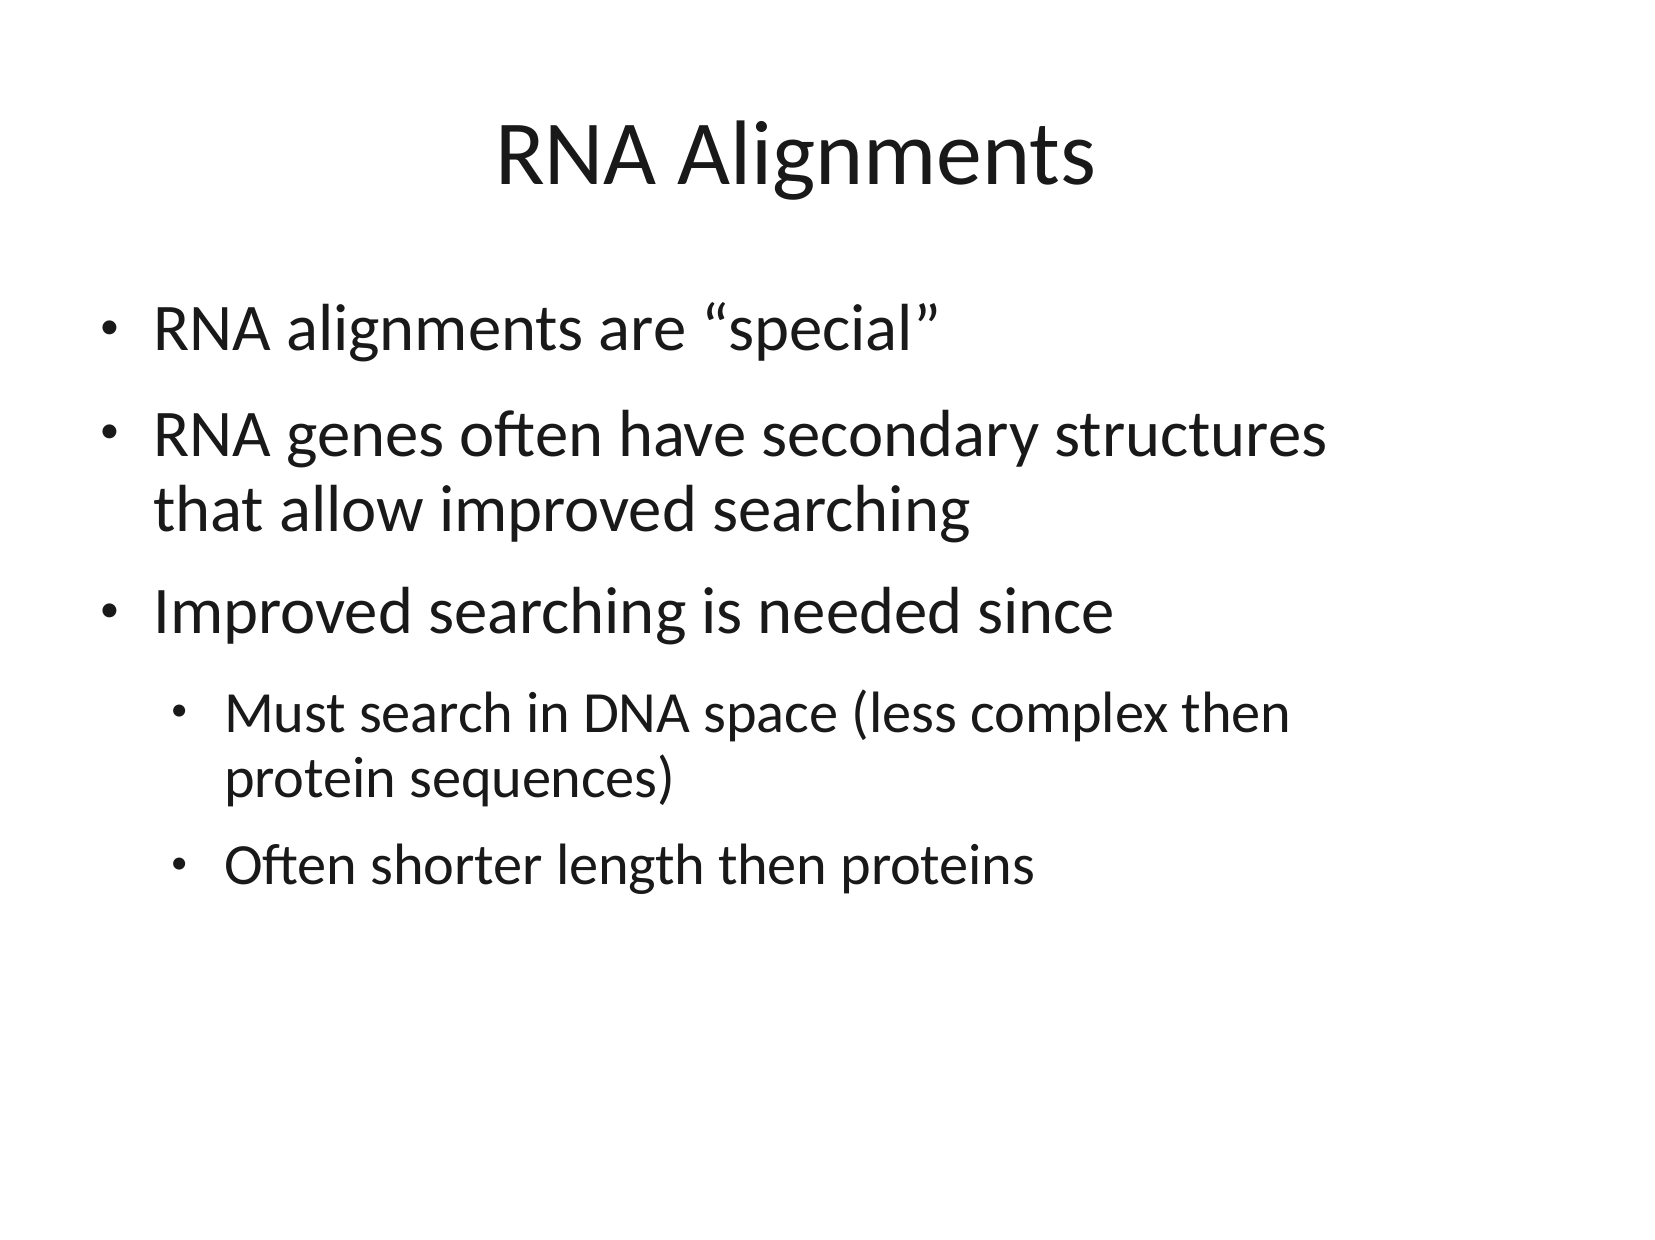

RNA Alignments
RNA alignments are “special”
RNA genes often have secondary structures  that allow improved searching
Improved searching is needed since
●
●
●
Must search in DNA space (less complex then  protein sequences)
Often shorter length then proteins
●
●